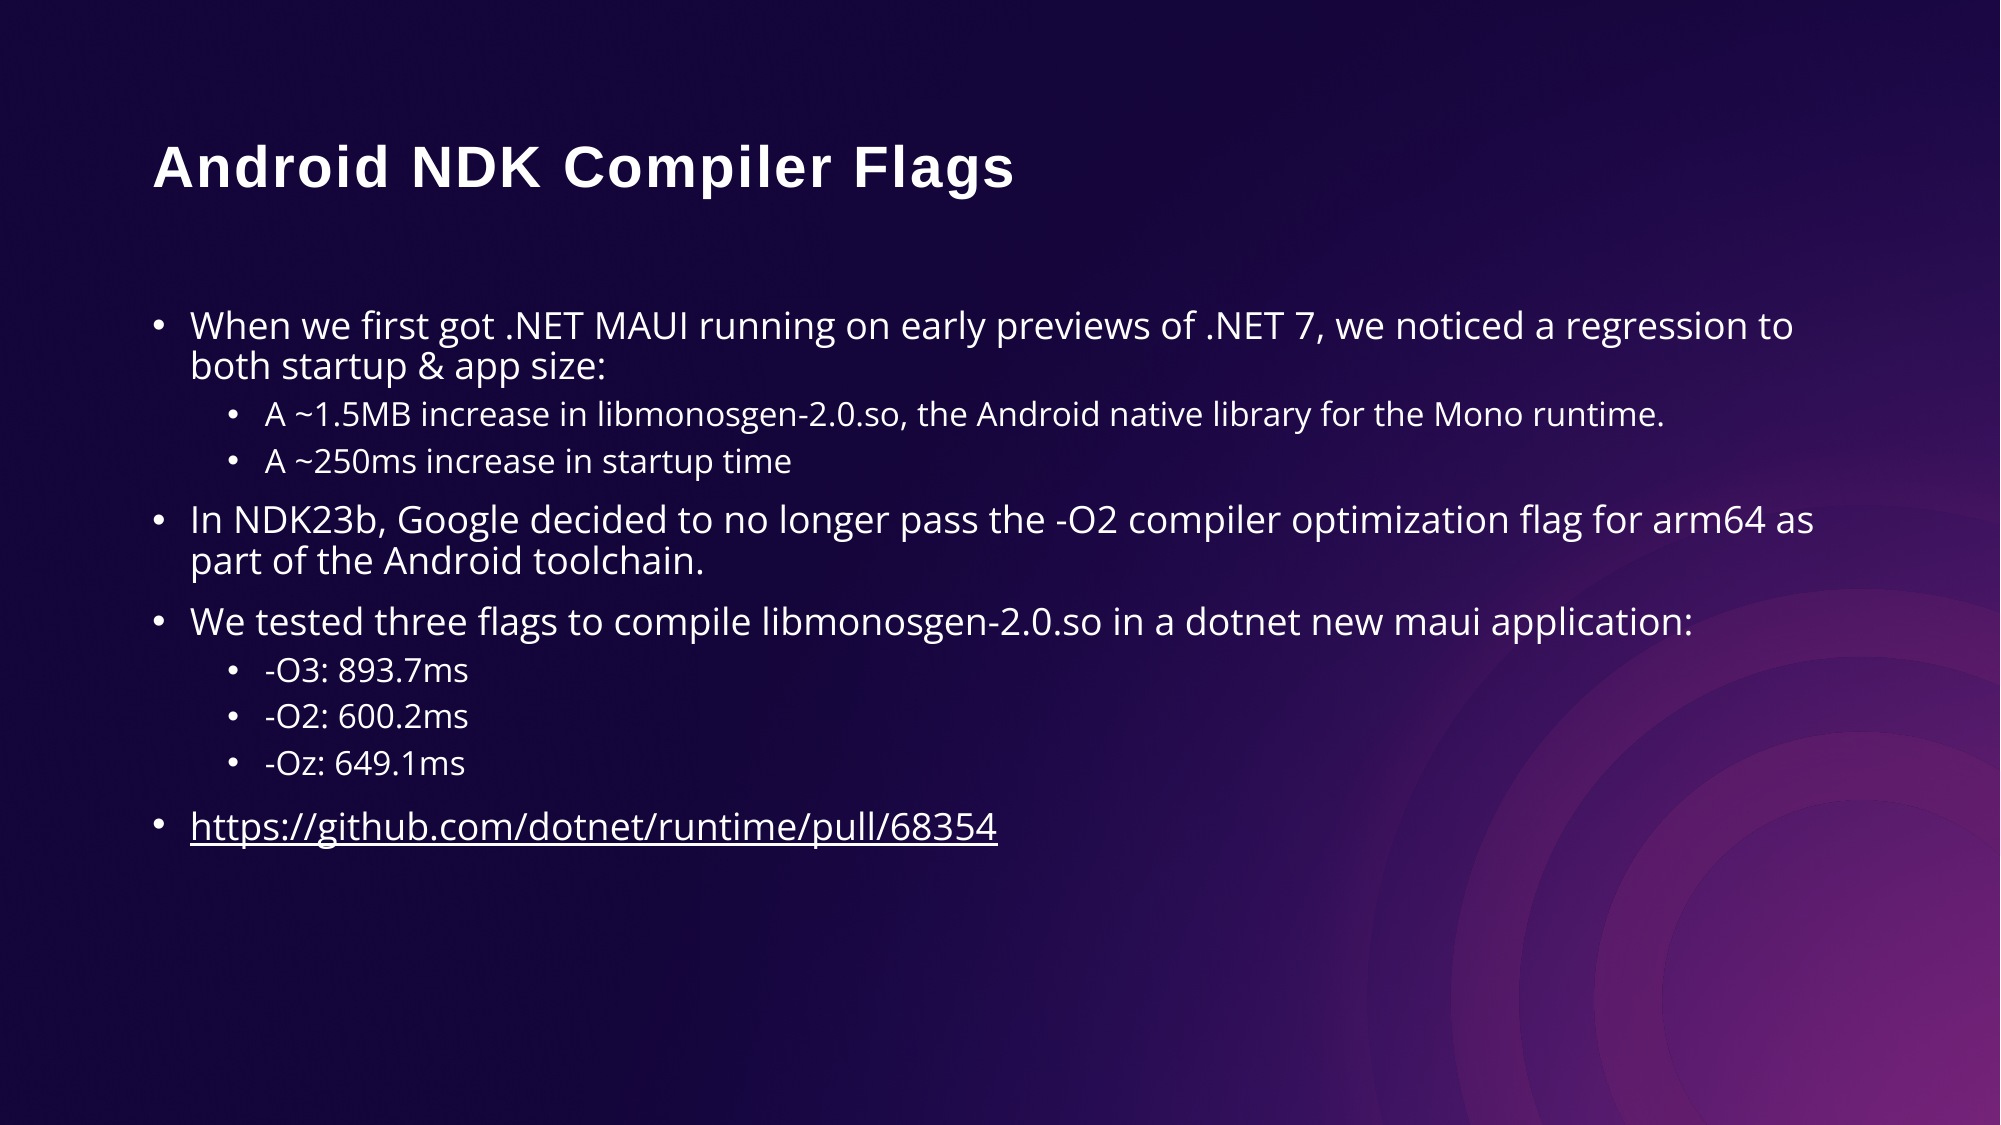

# Android NDK Compiler Flags
When we first got .NET MAUI running on early previews of .NET 7, we noticed a regression to both startup & app size:
A ~1.5MB increase in libmonosgen-2.0.so, the Android native library for the Mono runtime.
A ~250ms increase in startup time
In NDK23b, Google decided to no longer pass the -O2 compiler optimization flag for arm64 as part of the Android toolchain.
We tested three flags to compile libmonosgen-2.0.so in a dotnet new maui application:
-O3: 893.7ms
-O2: 600.2ms
-Oz: 649.1ms
https://github.com/dotnet/runtime/pull/68354